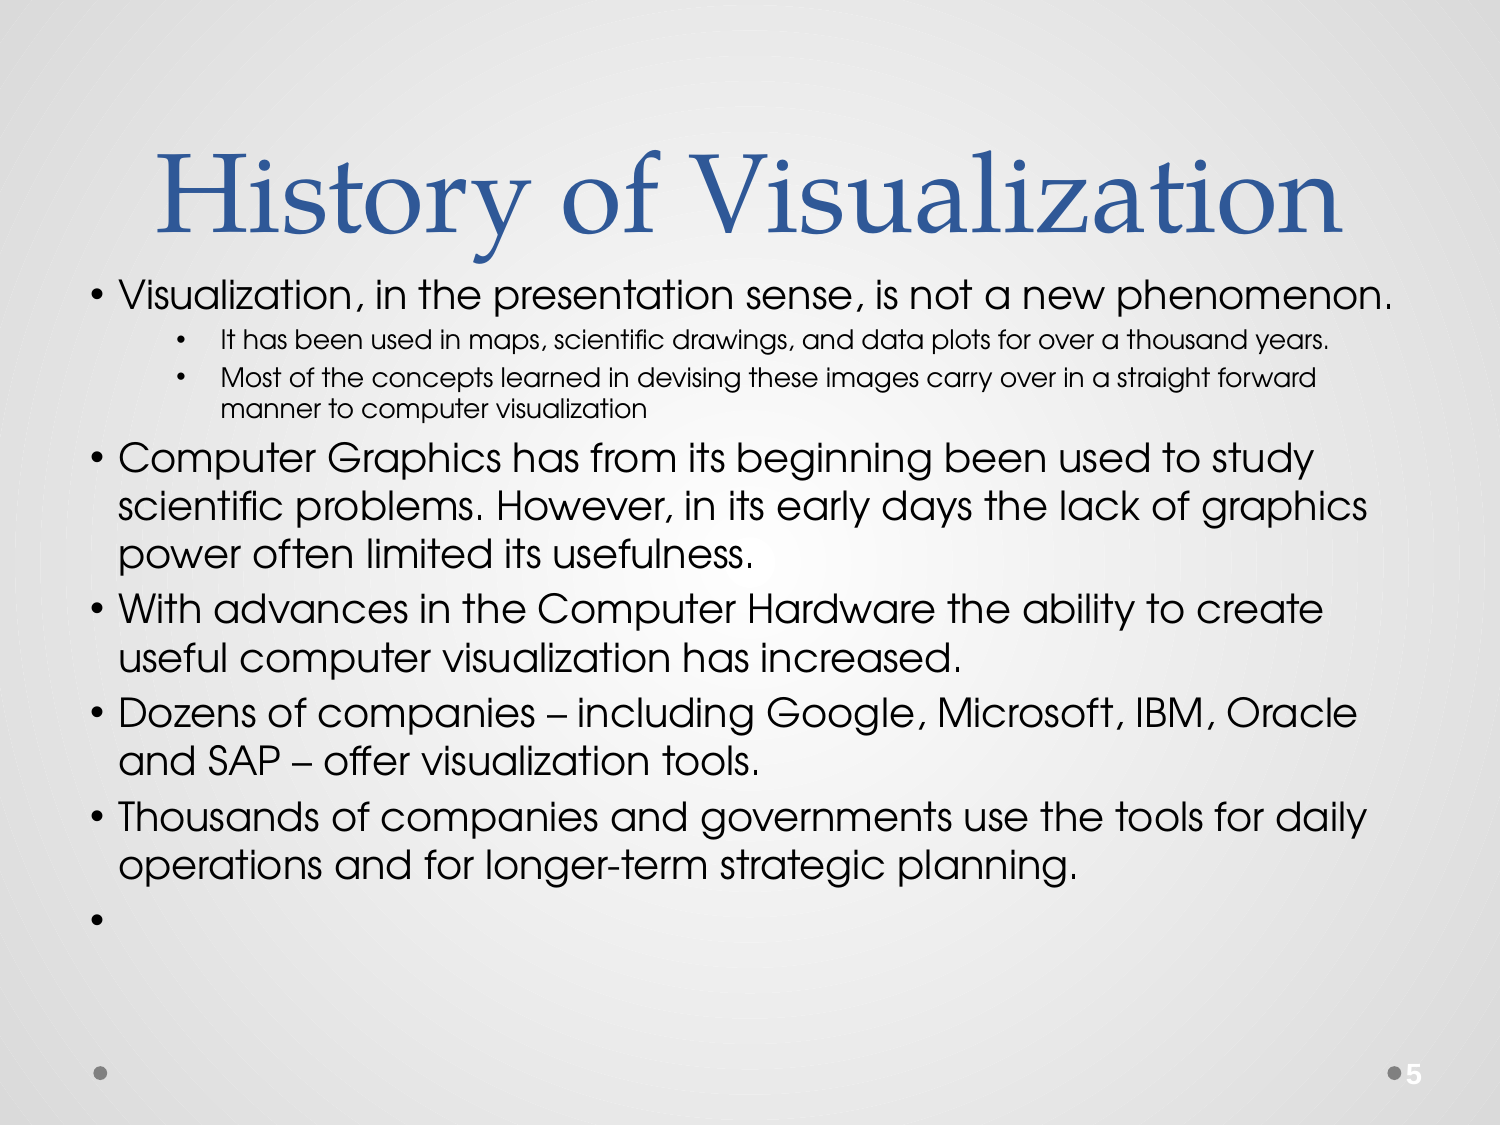

# History of Visualization
Visualization, in the presentation sense, is not a new phenomenon.
It has been used in maps, scientific drawings, and data plots for over a thousand years.
Most of the concepts learned in devising these images carry over in a straight forward manner to computer visualization
Computer Graphics has from its beginning been used to study scientific problems. However, in its early days the lack of graphics power often limited its usefulness.
With advances in the Computer Hardware the ability to create useful computer visualization has increased.
Dozens of companies – including Google, Microsoft, IBM, Oracle and SAP – offer visualization tools.
Thousands of companies and governments use the tools for daily operations and for longer-term strategic planning.

5